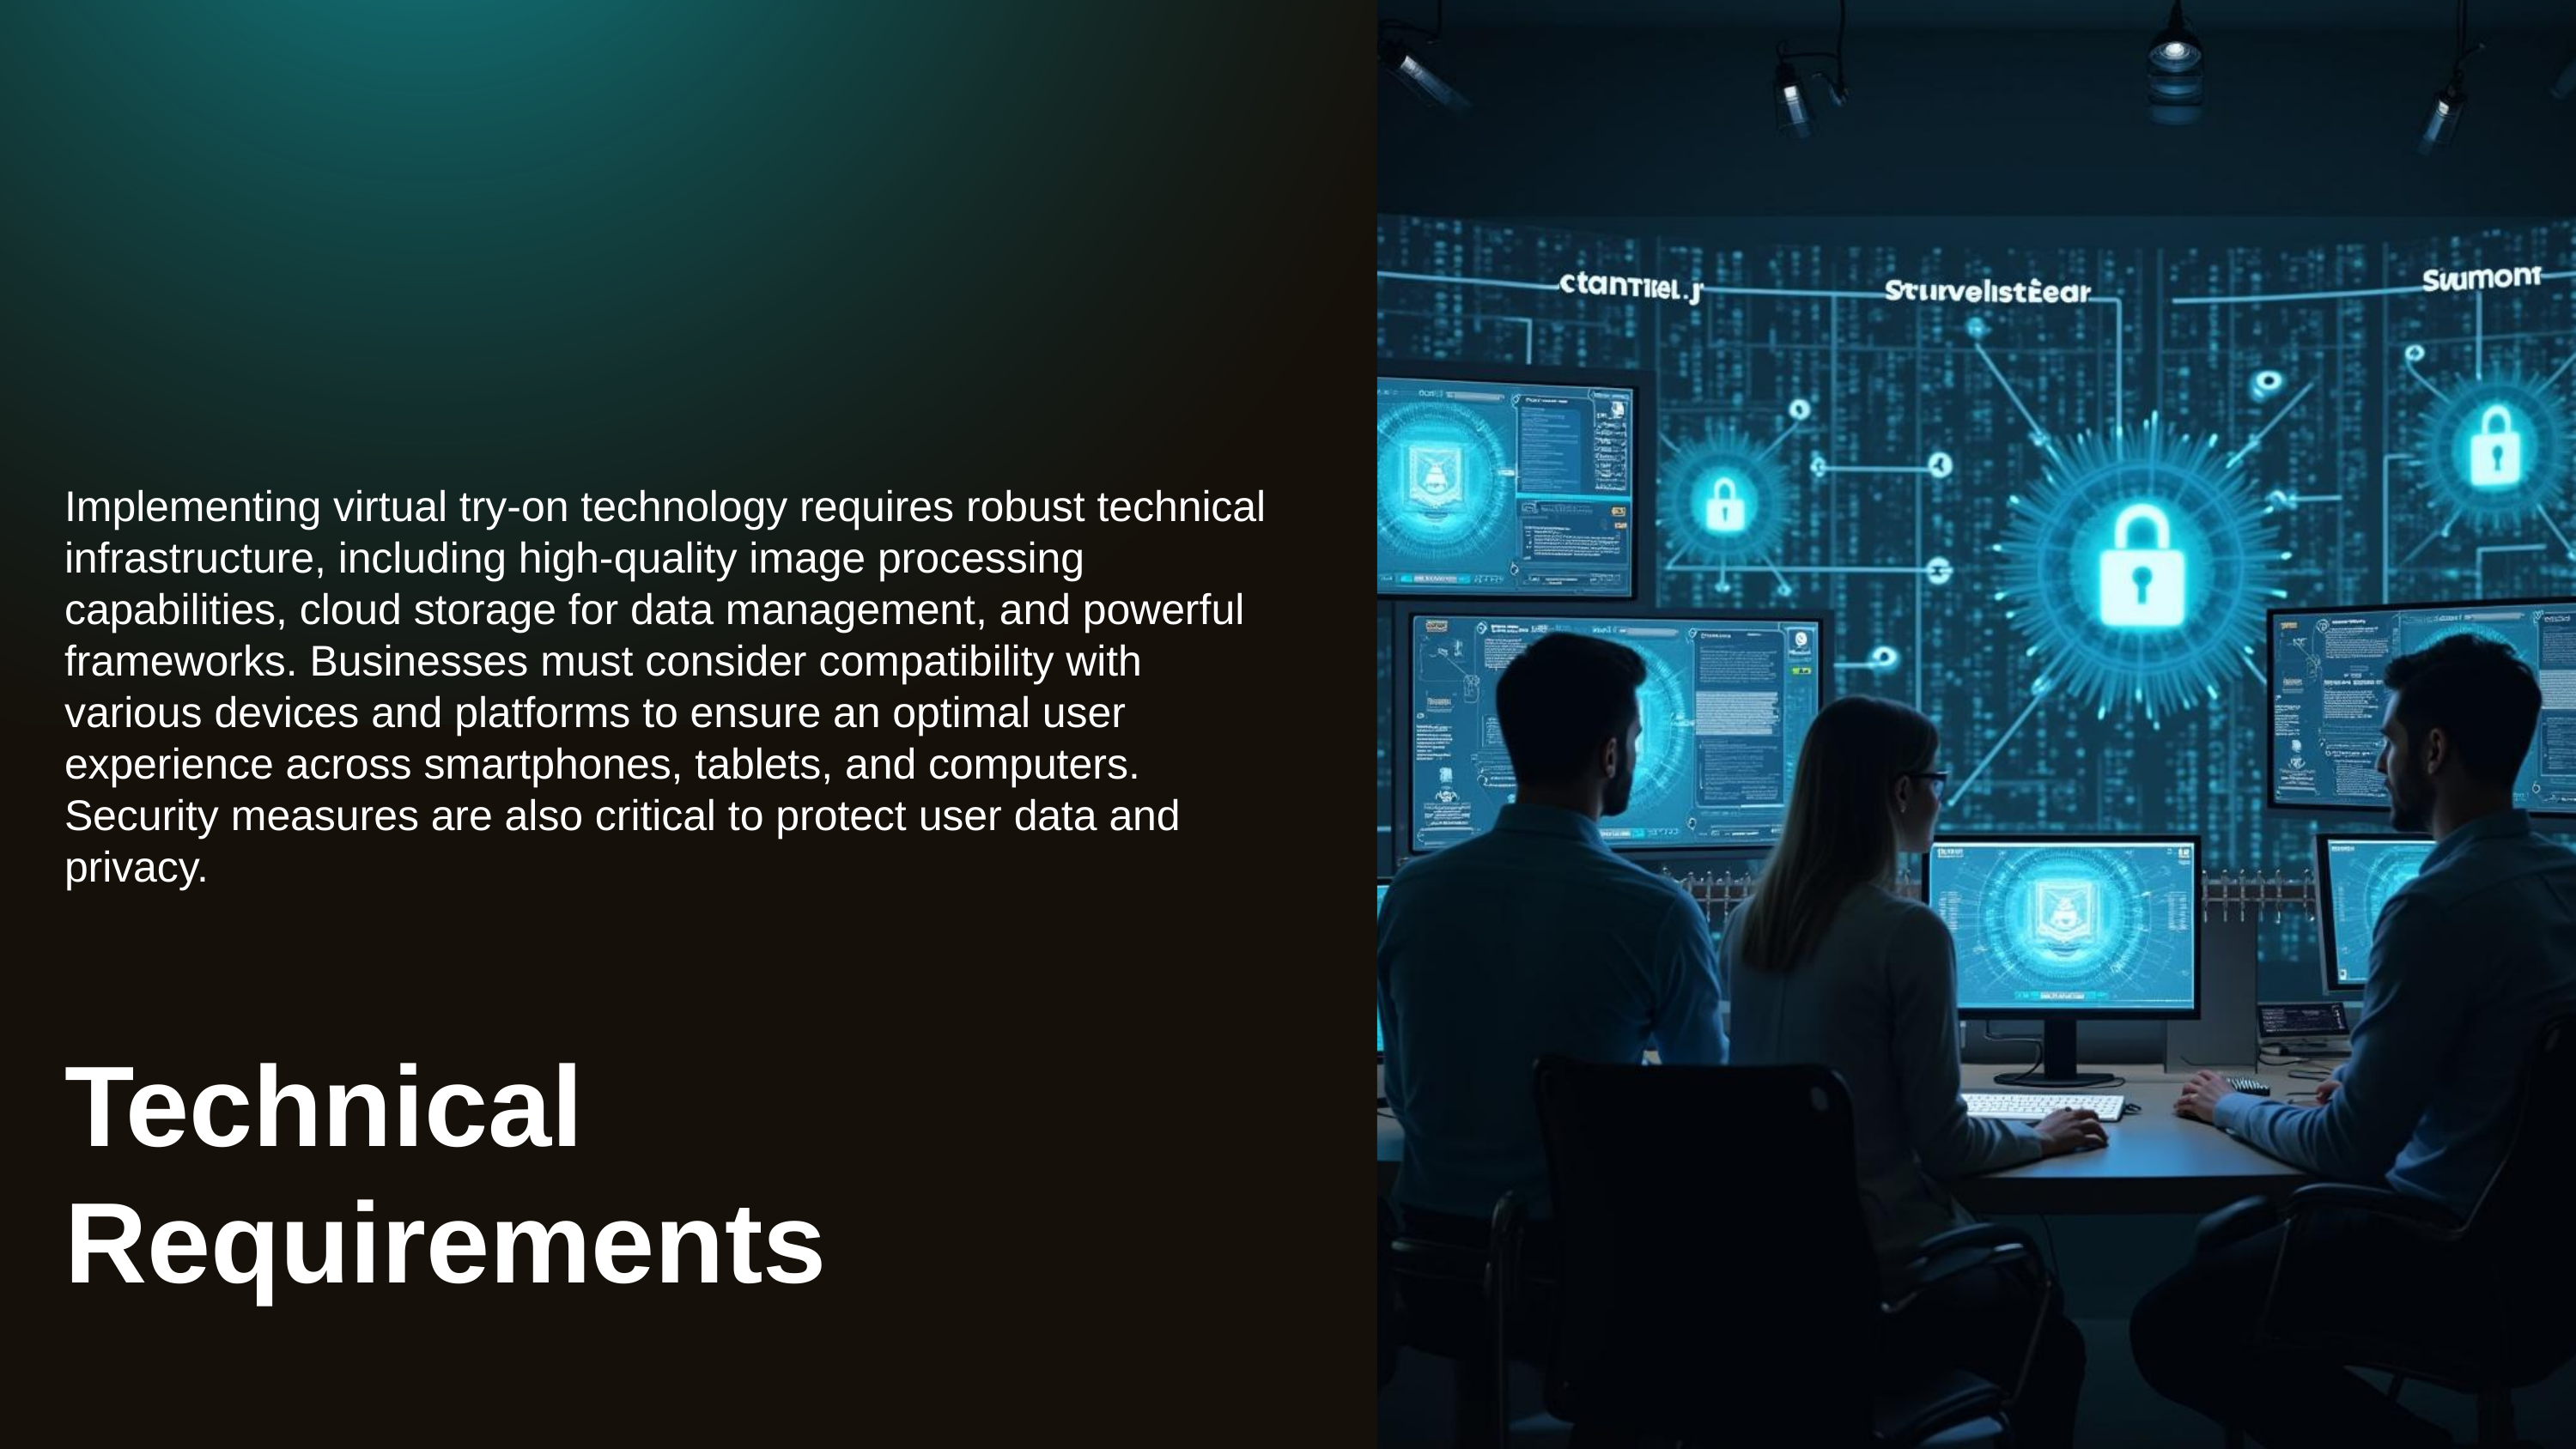

Implementing virtual try-on technology requires robust technical infrastructure, including high-quality image processing capabilities, cloud storage for data management, and powerful frameworks. Businesses must consider compatibility with various devices and platforms to ensure an optimal user experience across smartphones, tablets, and computers. Security measures are also critical to protect user data and privacy.

Technical Requirements